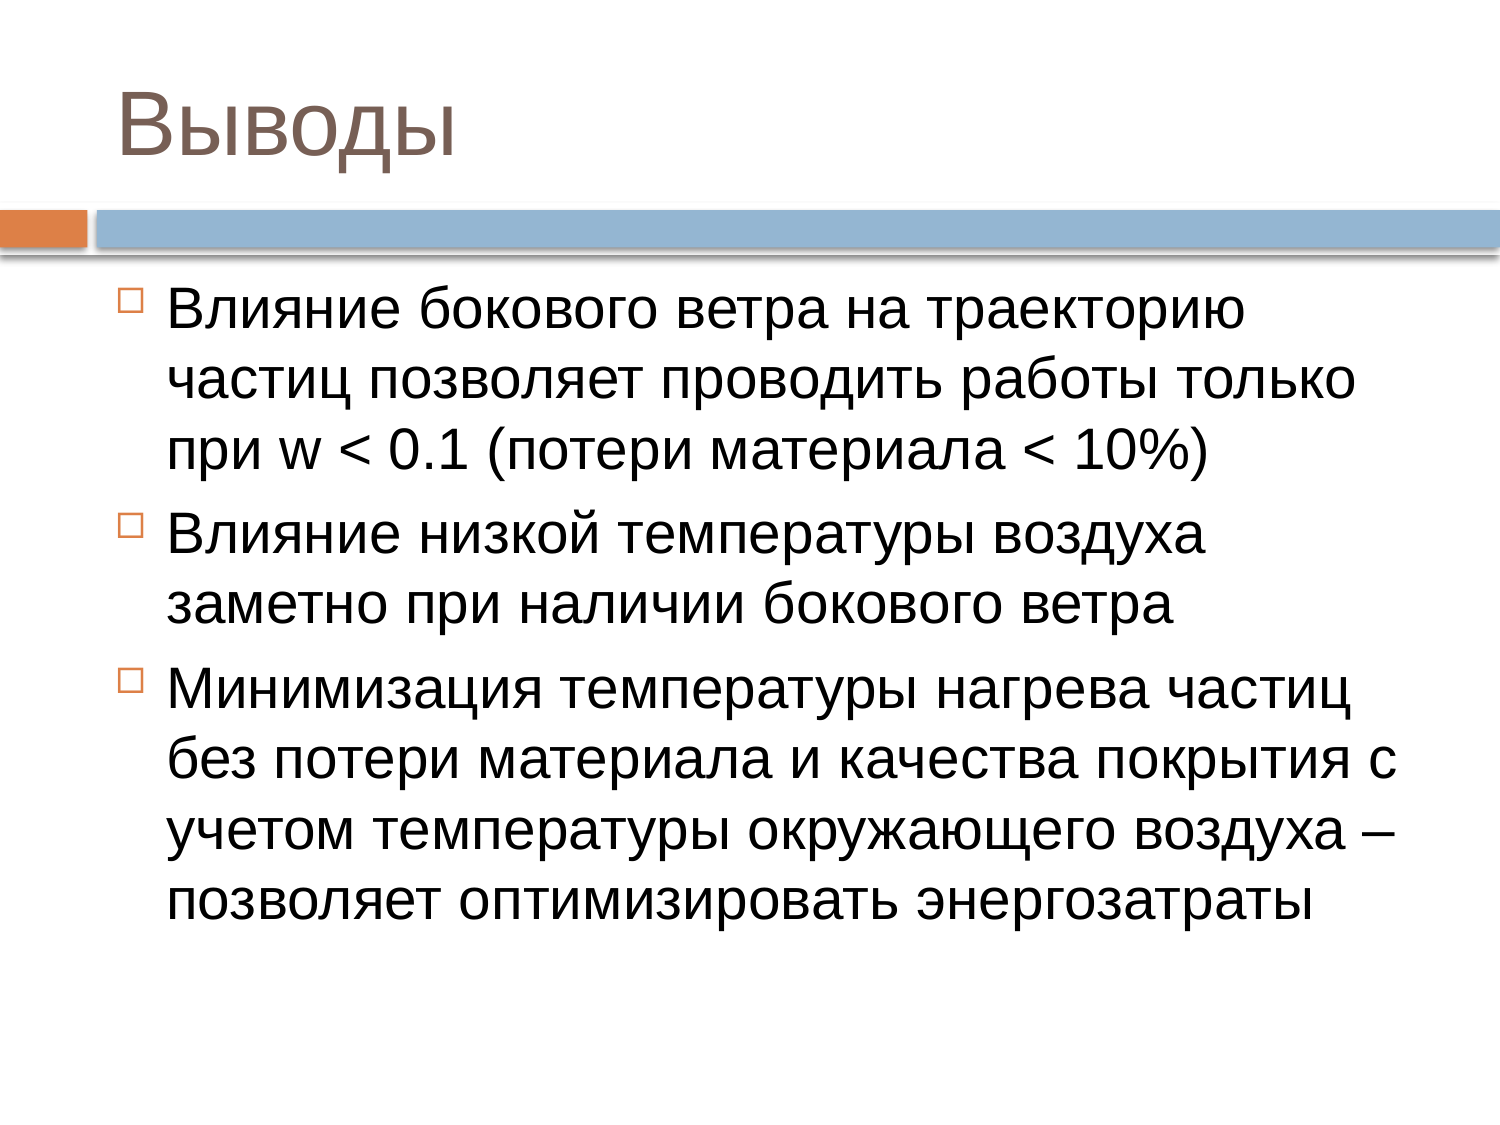

# Выводы
Влияние бокового ветра на траекторию частиц позволяет проводить работы только при w < 0.1 (потери материала < 10%)
Влияние низкой температуры воздуха заметно при наличии бокового ветра
Минимизация температуры нагрева частиц без потери материала и качества покрытия с учетом температуры окружающего воздуха – позволяет оптимизировать энергозатраты